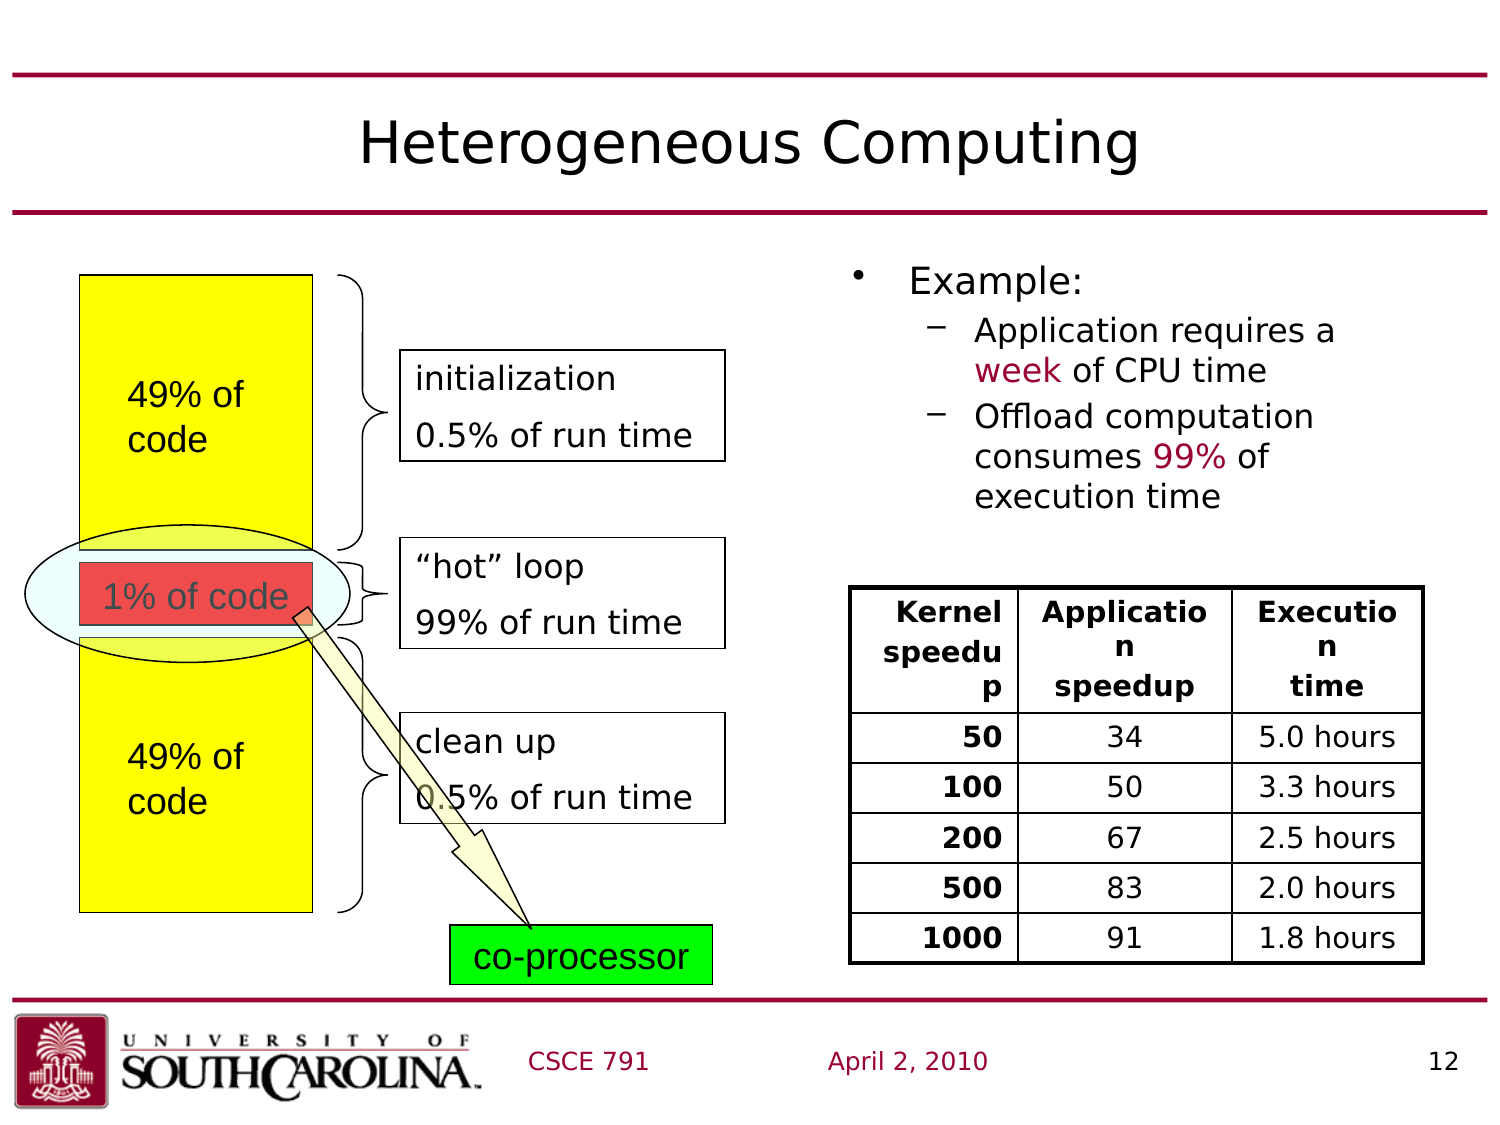

# Heterogeneous Computing
Example:
Application requires a week of CPU time
Offload computation consumes 99% of execution time

initialization
0.5% of run time
49% of code

“hot” loop
99% of run time

1% of code
| Kernel speedup | Application speedup | Execution time |
| --- | --- | --- |
| 50 | 34 | 5.0 hours |
| 100 | 50 | 3.3 hours |
| 200 | 67 | 2.5 hours |
| 500 | 83 | 2.0 hours |
| 1000 | 91 | 1.8 hours |

clean up
0.5% of run time
49% of code

co-processor
CSCE 791		April 2, 2010 			12